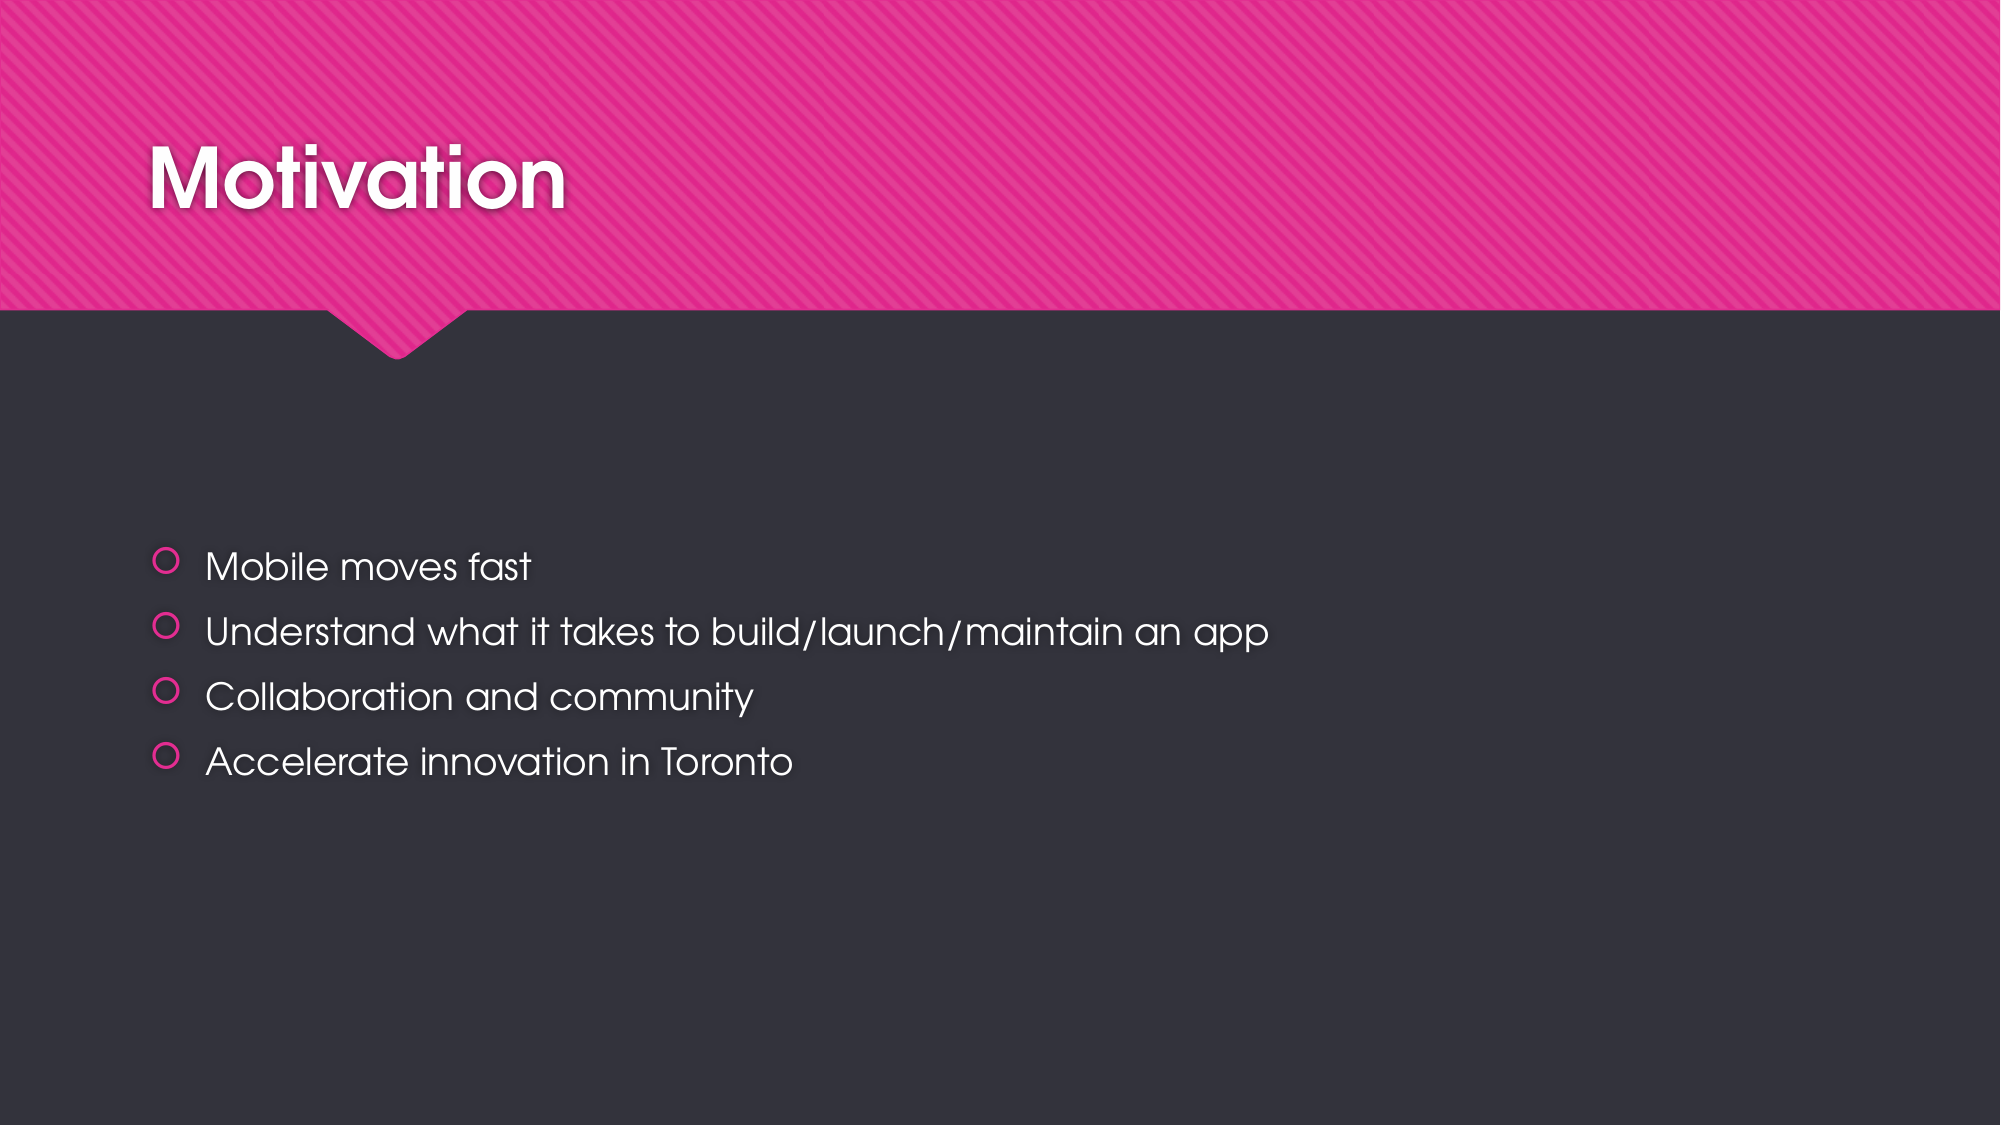

# Motivation
Mobile moves fast
Understand what it takes to build/launch/maintain an app
Collaboration and community
Accelerate innovation in Toronto